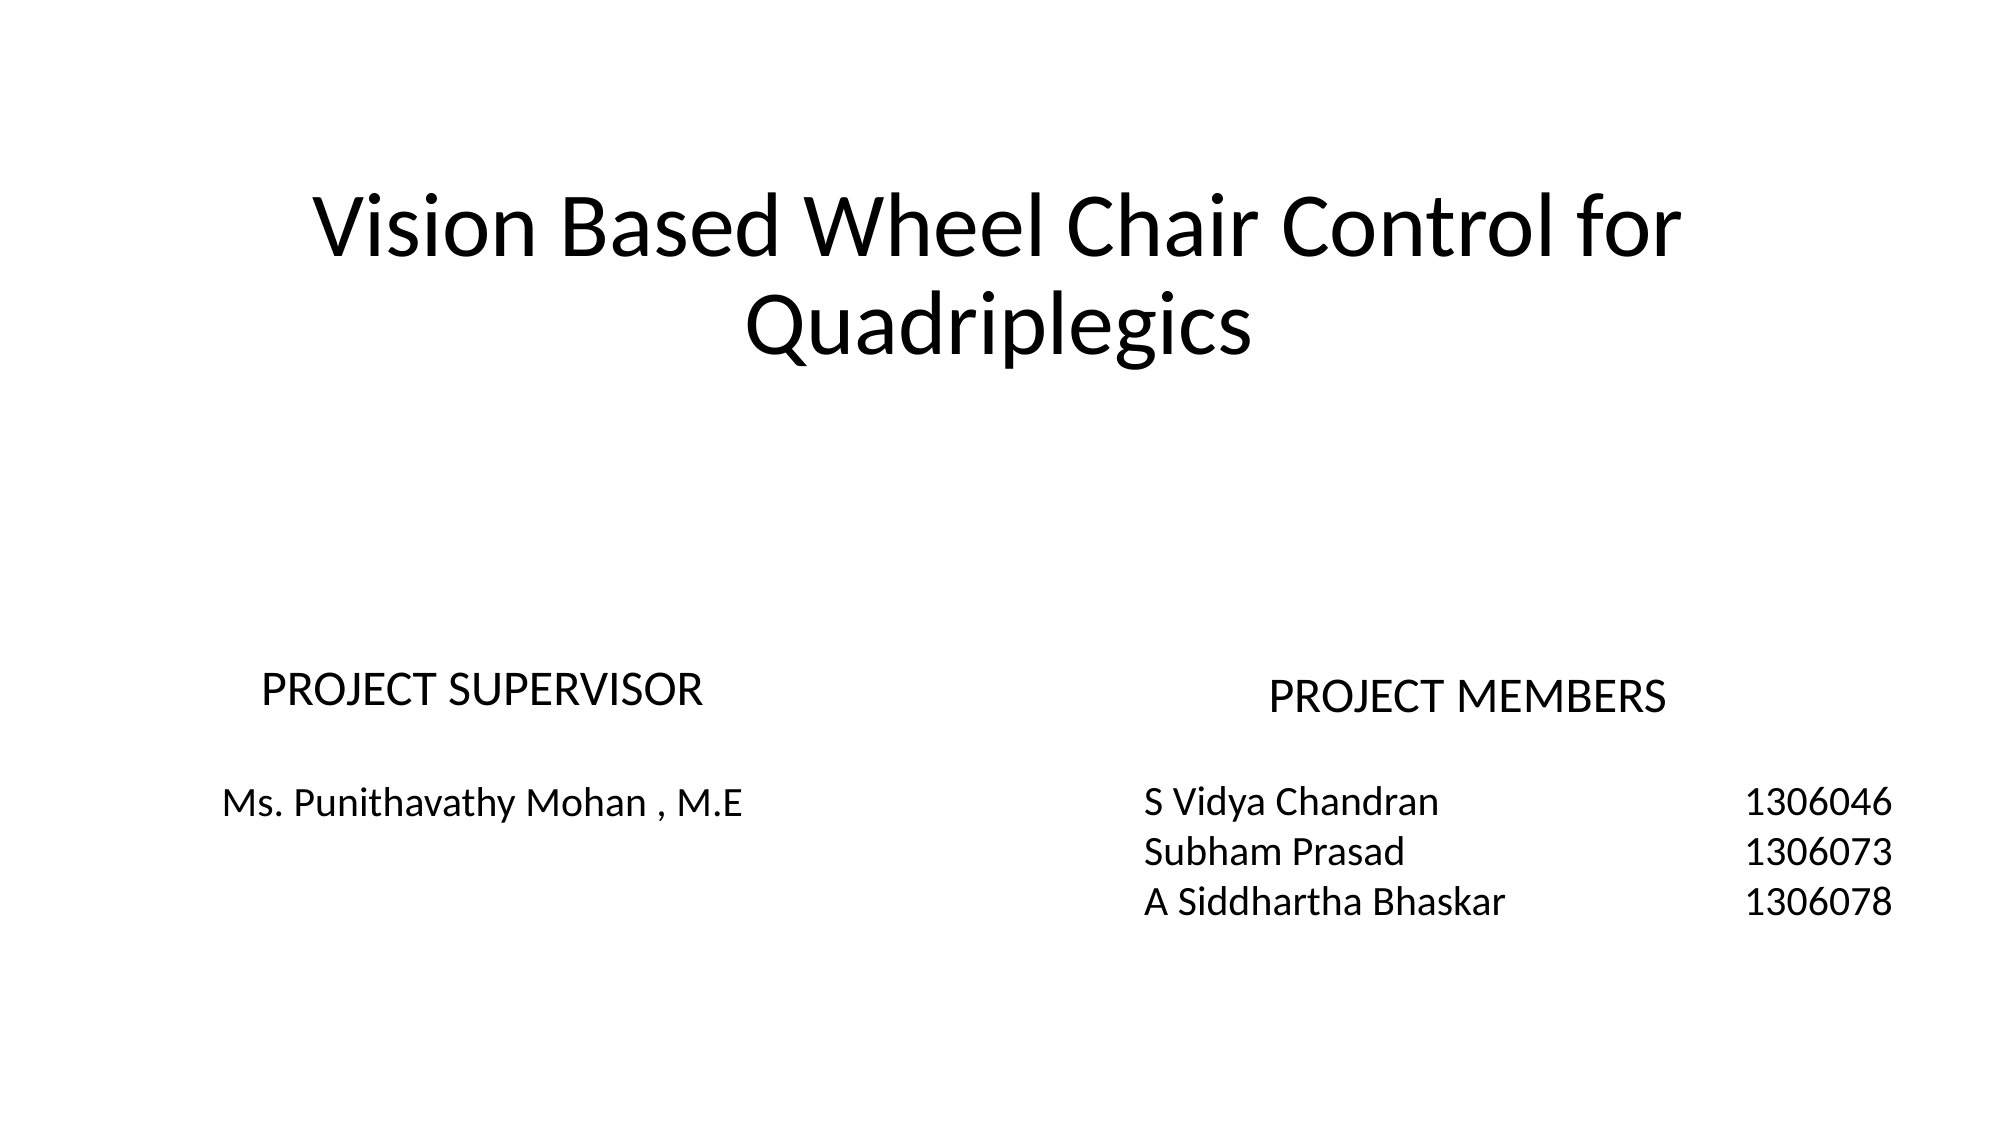

# Vision Based Wheel Chair Control for Quadriplegics
PROJECT SUPERVISOR
Project members
S Vidya Chandran			1306046
Subham Prasad			1306073
A Siddhartha Bhaskar		1306078
Ms. Punithavathy Mohan , M.E